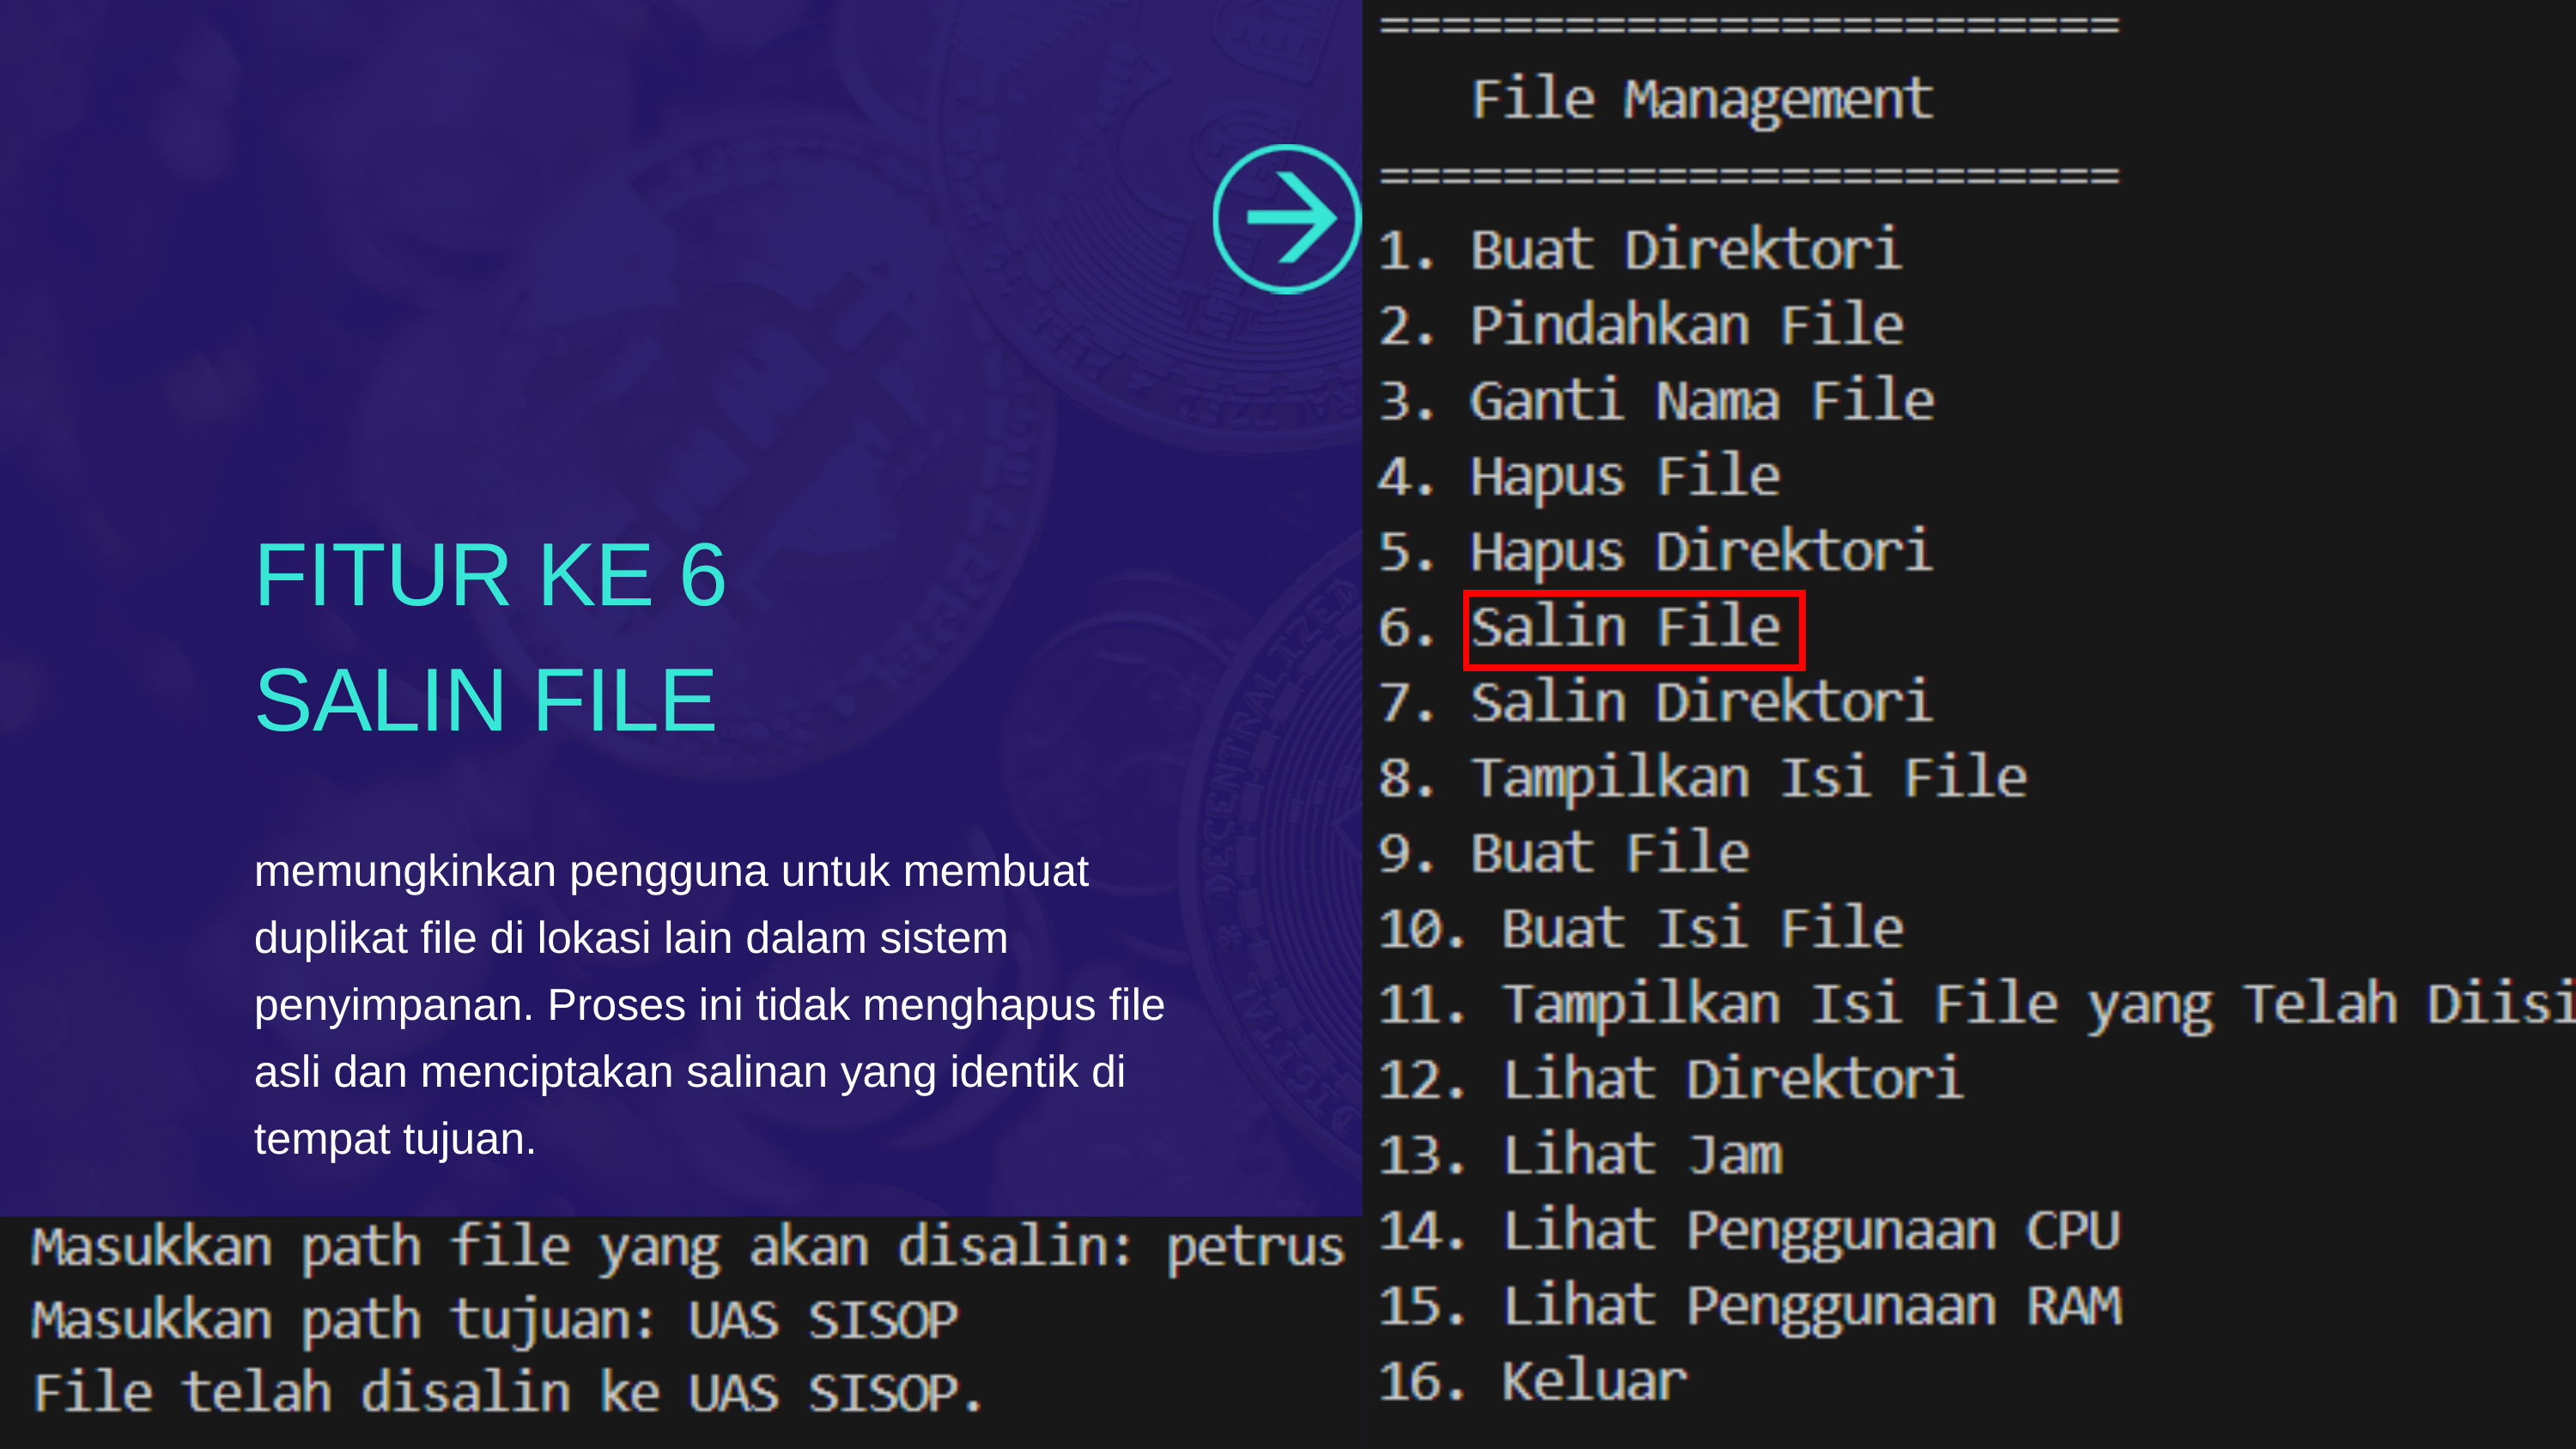

FITUR KE 6
SALIN FILE

memungkinkan pengguna untuk membuat duplikat file di lokasi lain dalam sistem penyimpanan. Proses ini tidak menghapus file asli dan menciptakan salinan yang identik di tempat tujuan.